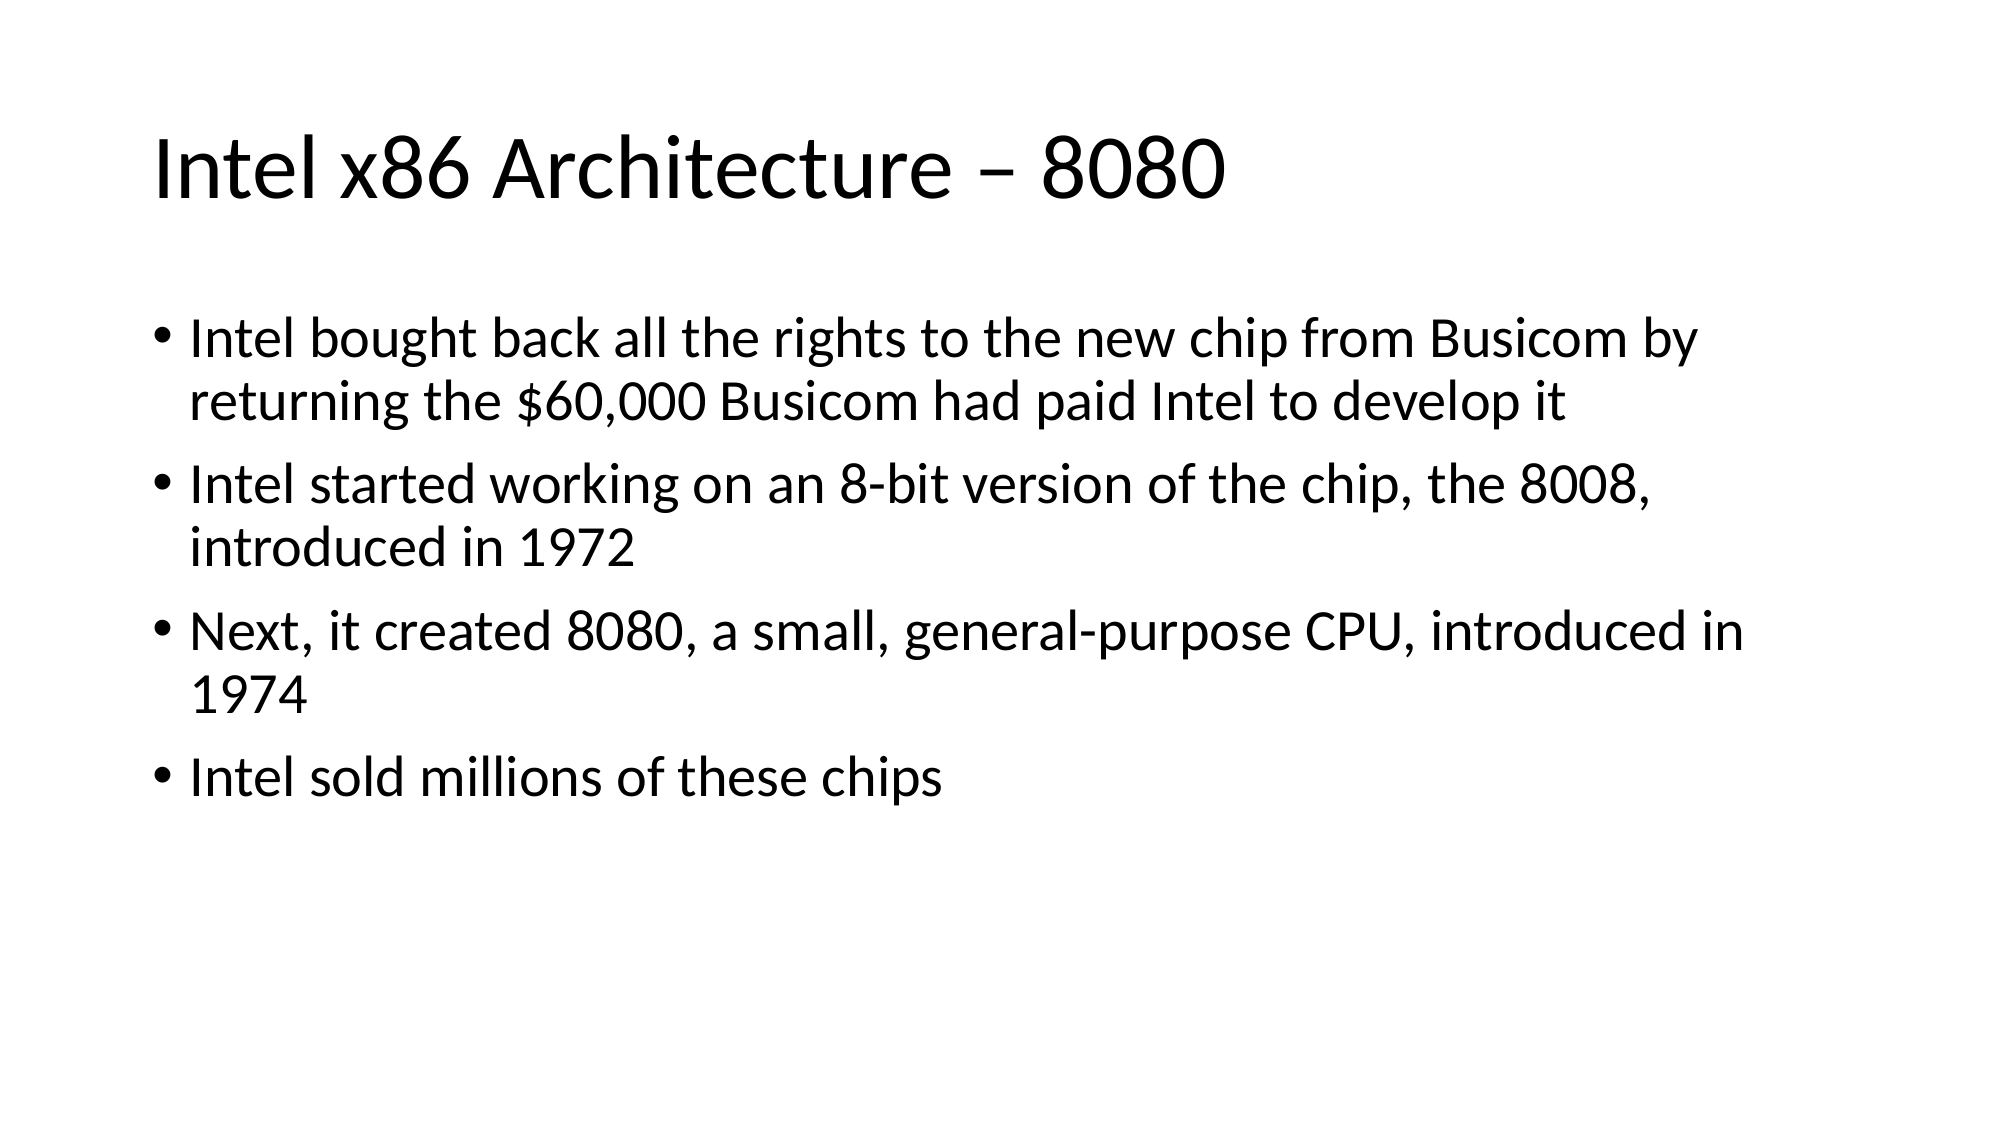

# Intel x86 Architecture – 8080
Intel bought back all the rights to the new chip from Busicom by returning the $60,000 Busicom had paid Intel to develop it
Intel started working on an 8-bit version of the chip, the 8008, introduced in 1972
Next, it created 8080, a small, general-purpose CPU, introduced in 1974
Intel sold millions of these chips